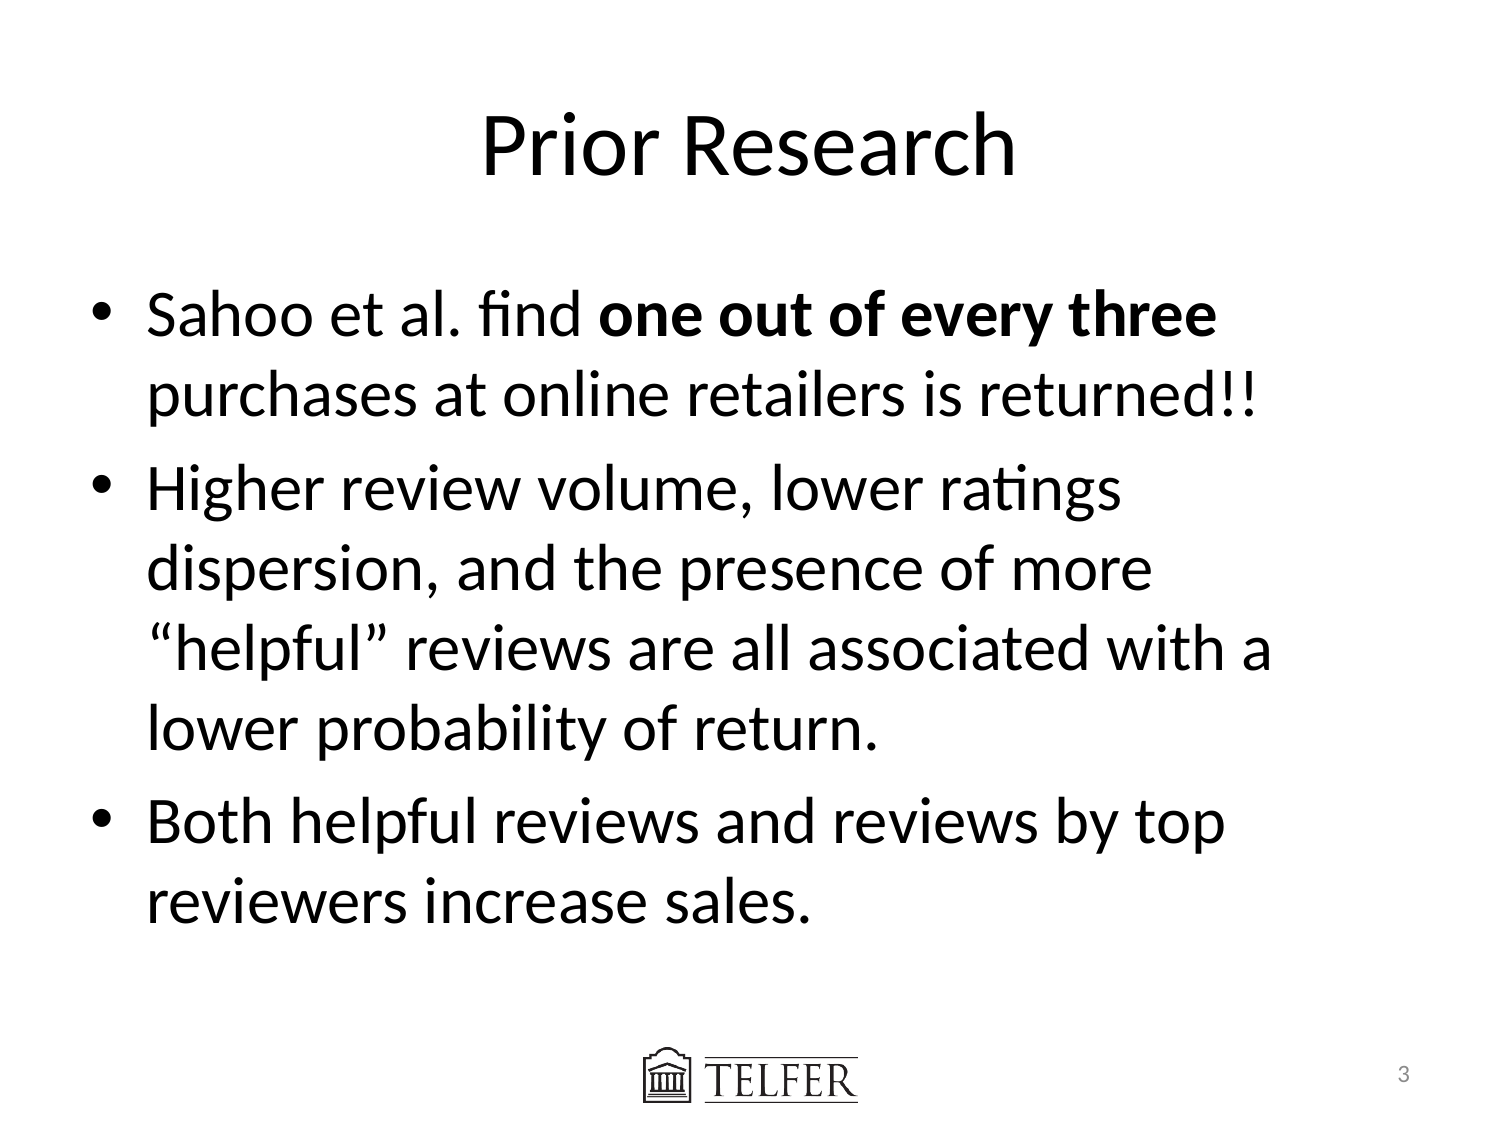

# Prior Research
Sahoo et al. find one out of every three purchases at online retailers is returned!!
Higher review volume, lower ratings dispersion, and the presence of more “helpful” reviews are all associated with a lower probability of return.
Both helpful reviews and reviews by top reviewers increase sales.

3